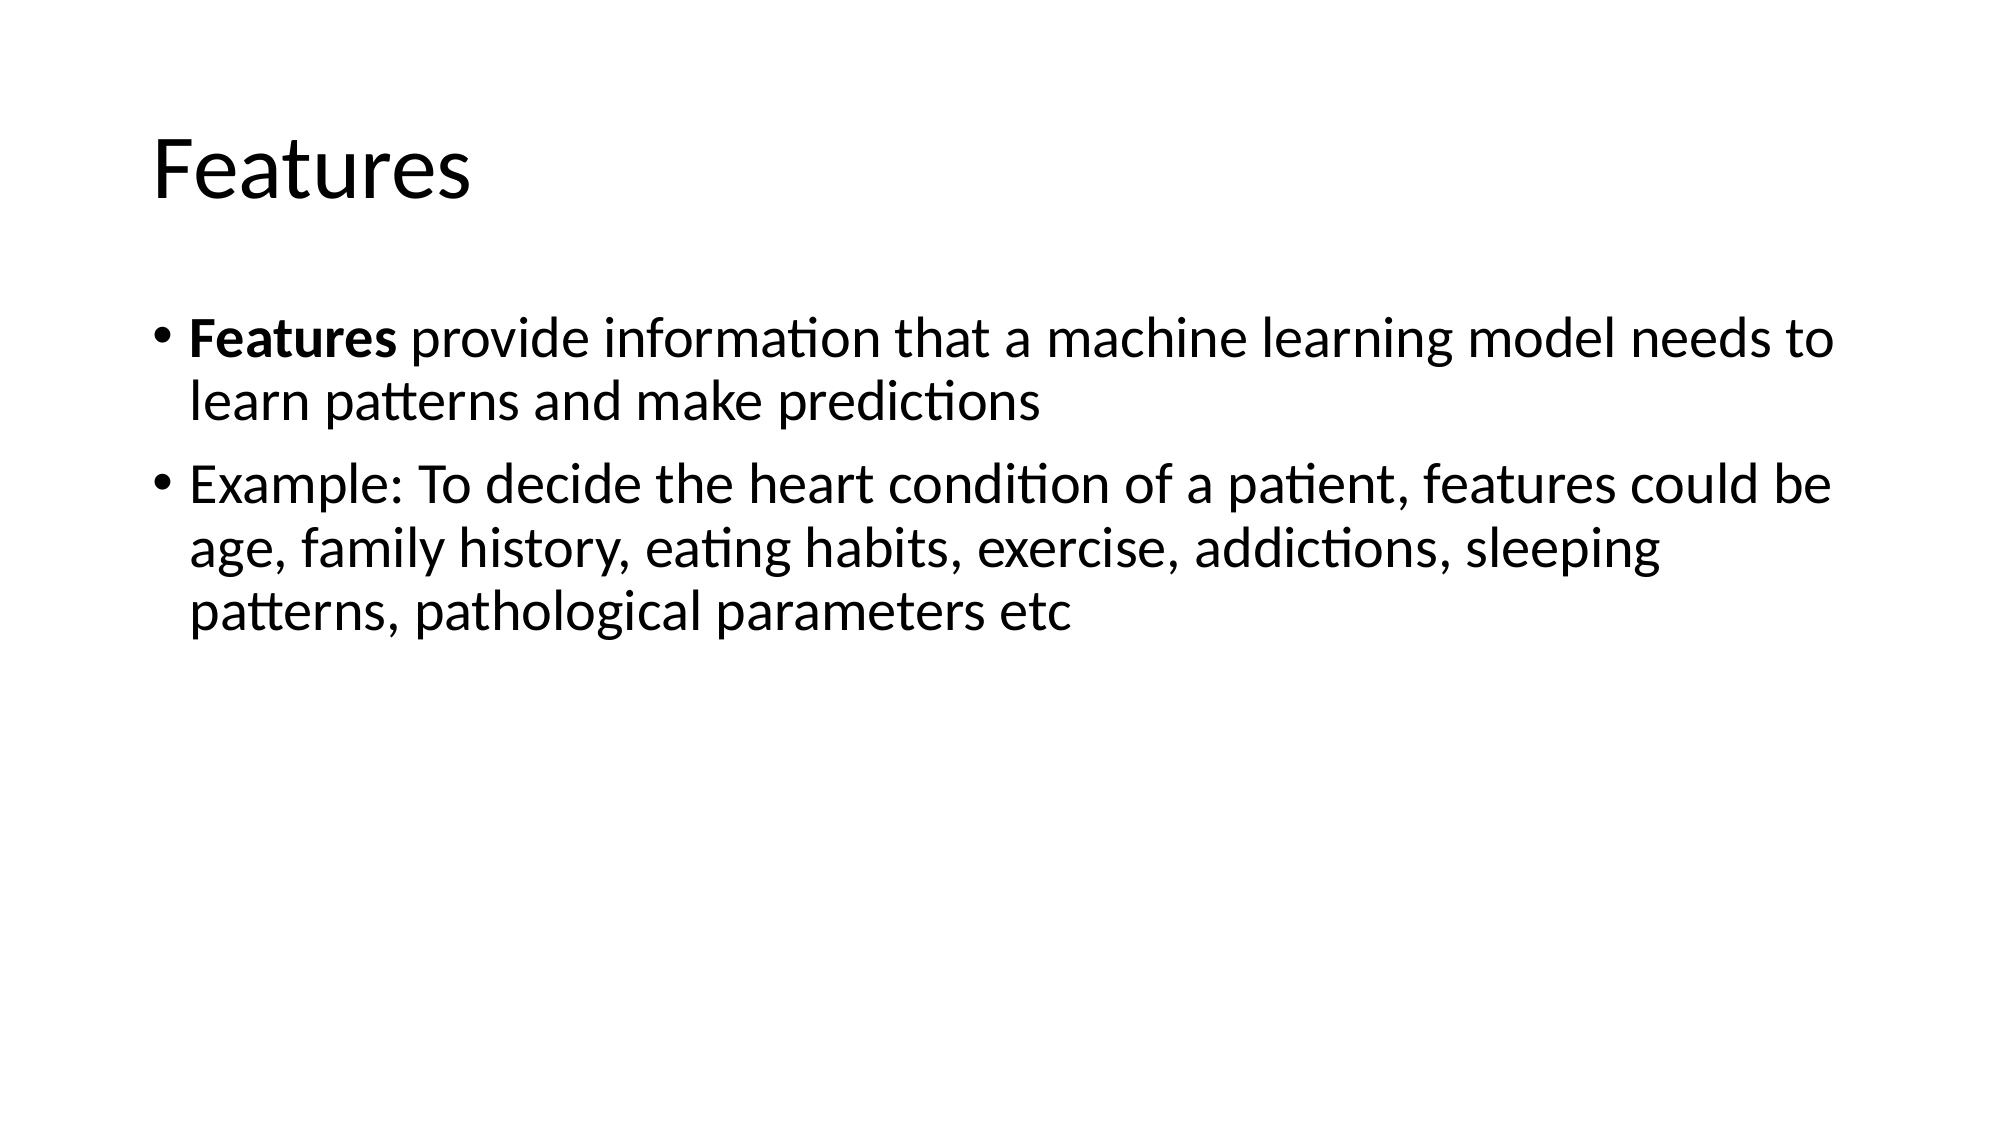

# Features
Features provide information that a machine learning model needs to learn patterns and make predictions
Example: To decide the heart condition of a patient, features could be age, family history, eating habits, exercise, addictions, sleeping patterns, pathological parameters etc